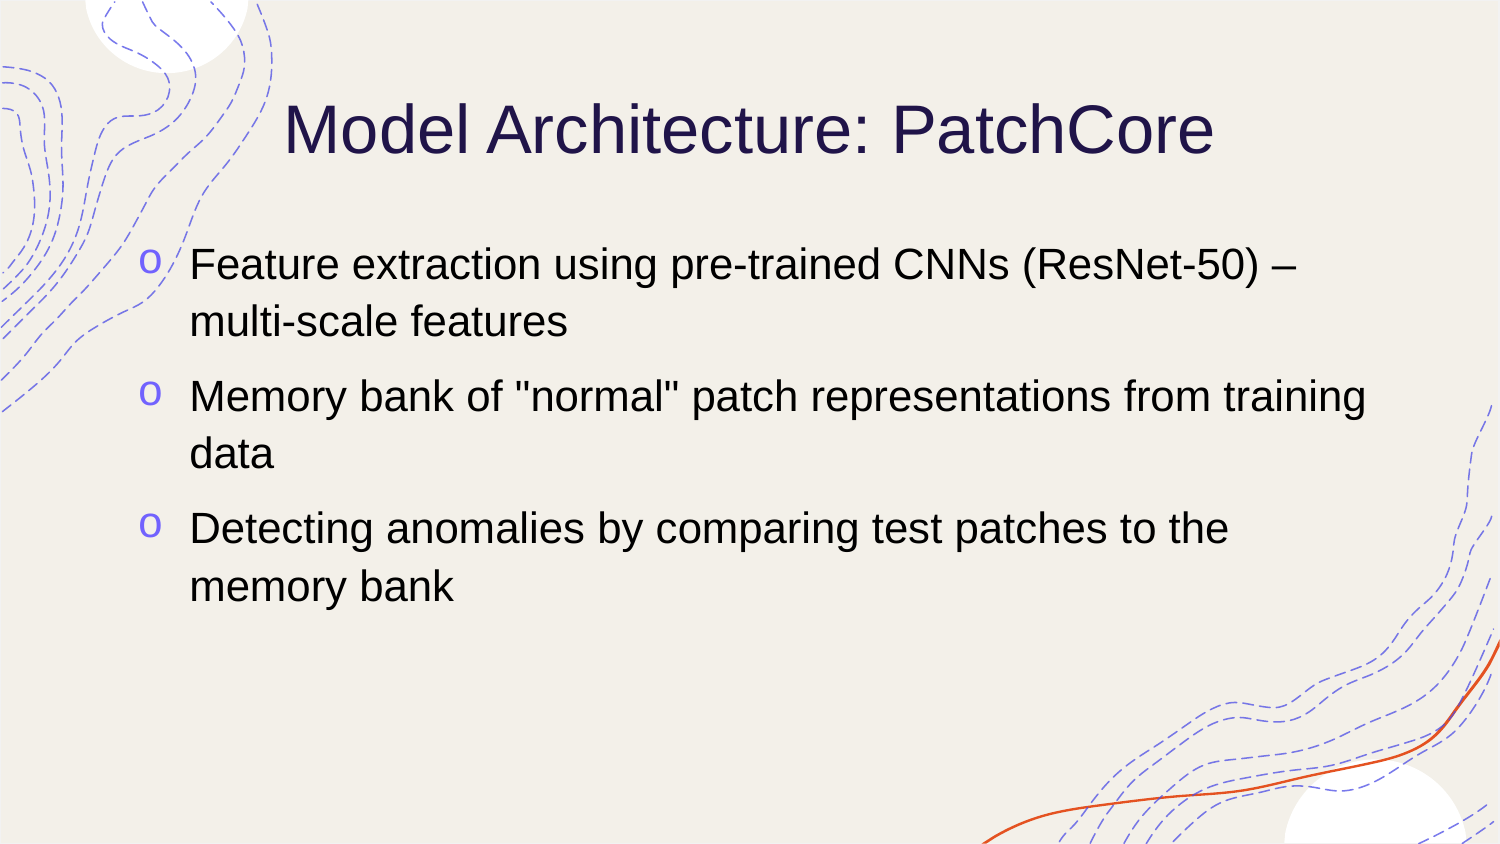

# Model Architecture: PatchCore
Feature extraction using pre-trained CNNs (ResNet-50) – multi-scale features
Memory bank of "normal" patch representations from training data
Detecting anomalies by comparing test patches to the memory bank